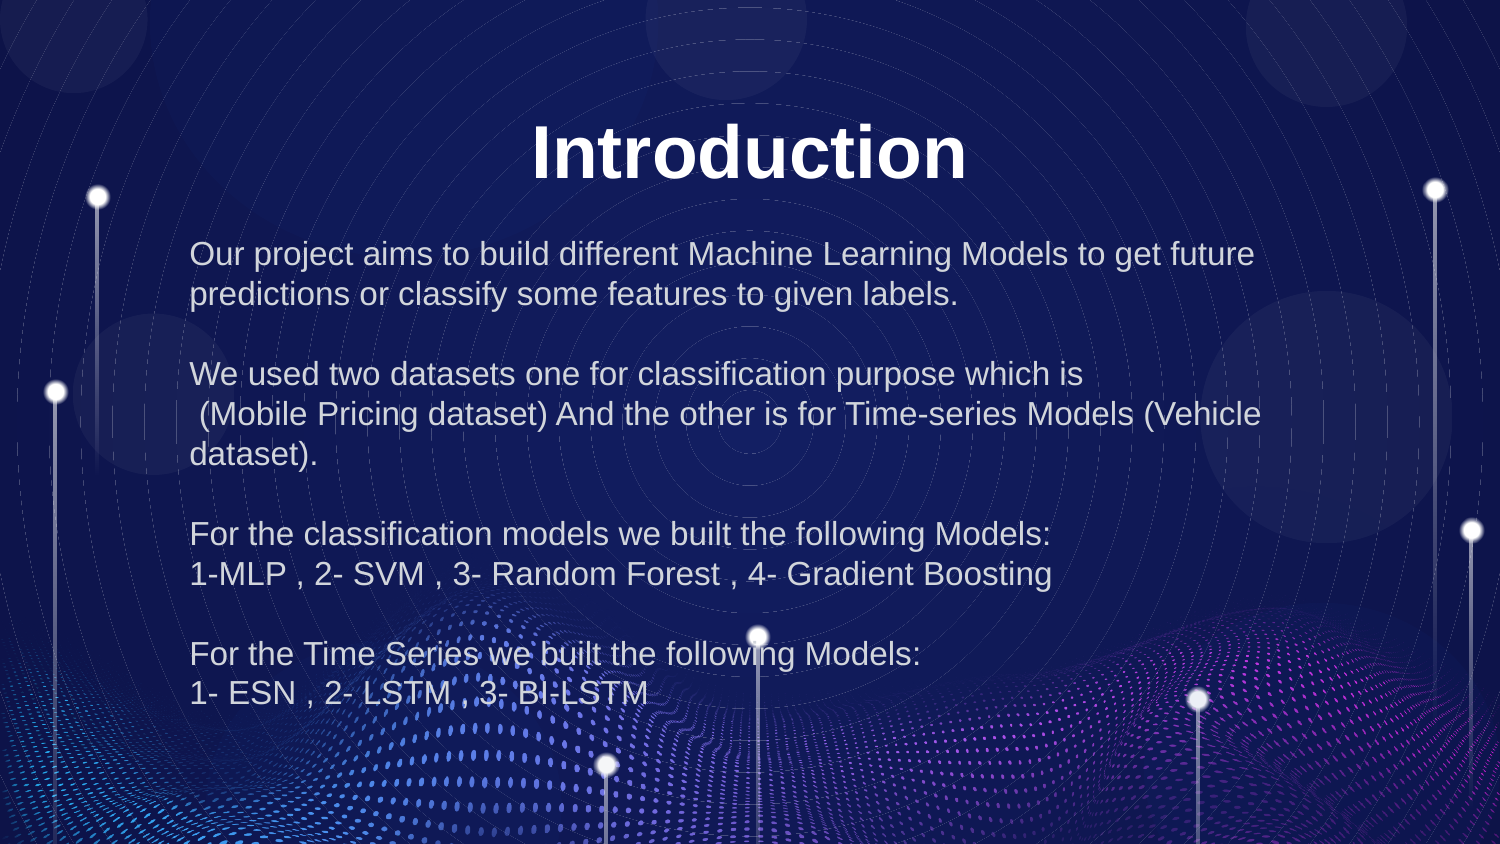

# Introduction
Our project aims to build different Machine Learning Models to get future predictions or classify some features to given labels.

We used two datasets one for classification purpose which is
 (Mobile Pricing dataset) And the other is for Time-series Models (Vehicle dataset).

For the classification models we built the following Models:
1-MLP , 2- SVM , 3- Random Forest , 4- Gradient Boosting

For the Time Series we built the following Models:
1- ESN , 2- LSTM , 3- BI-LSTM